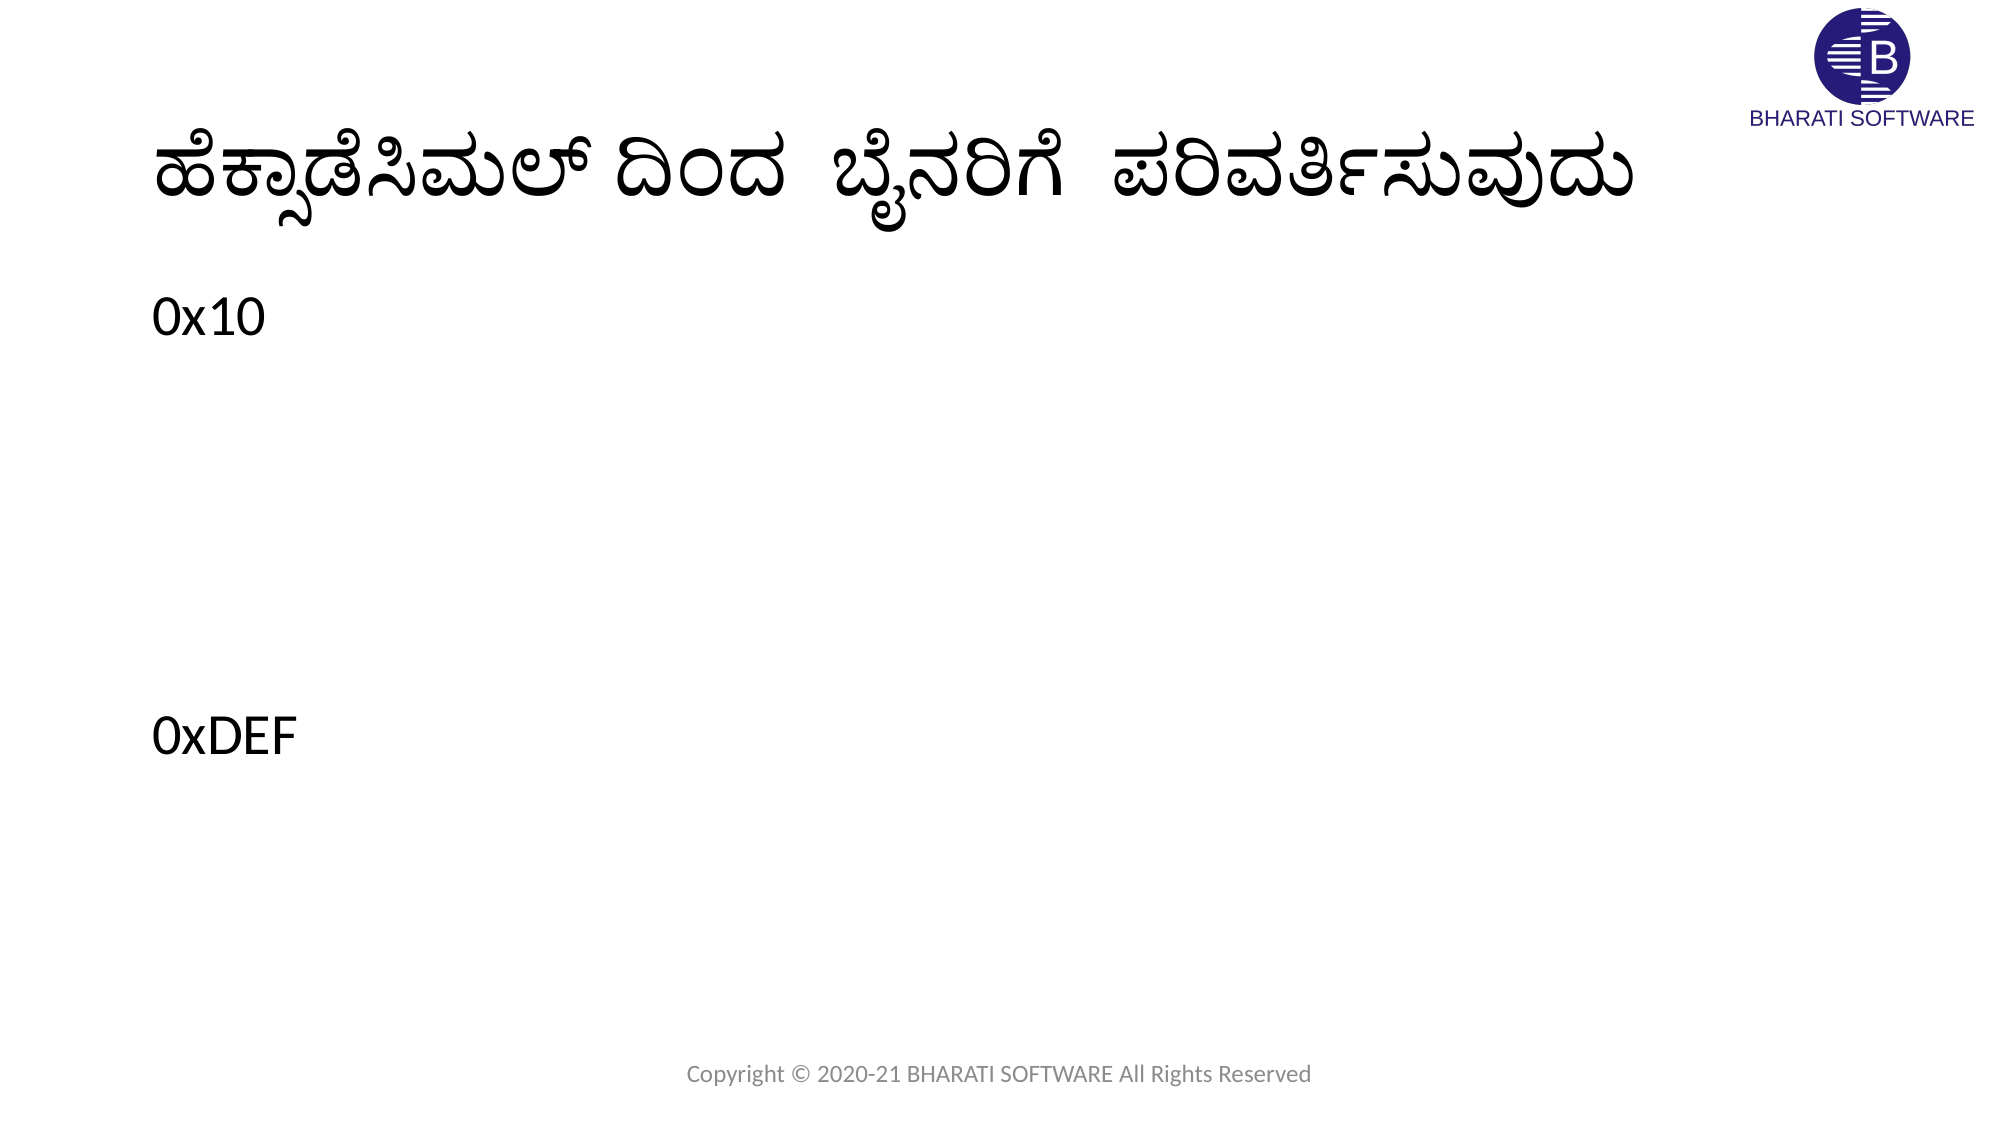

# ಹೆಕ್ಸಾಡೆಸಿಮಲ್ ದಿಂದ  ಬೈನರಿಗೆ  ಪರಿವರ್ತಿಸುವುದು
0x10

0xDEF
Copyright © 2020-21 BHARATI SOFTWARE All Rights Reserved